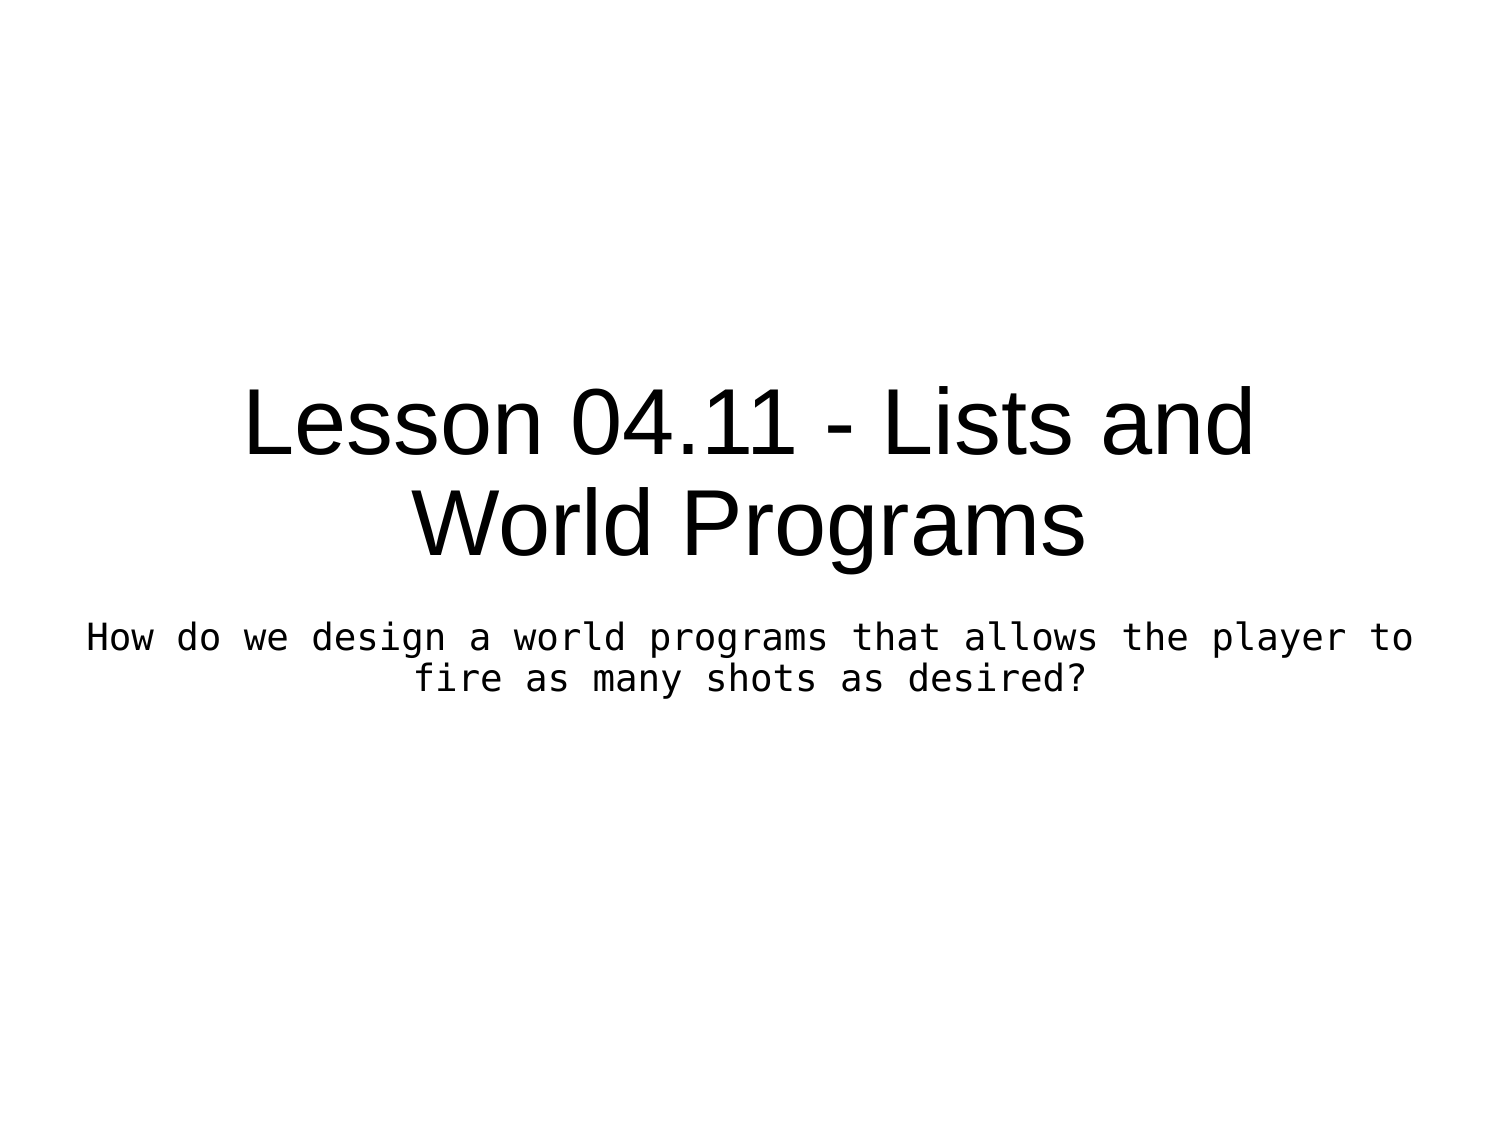

# Lesson 04.11 - Lists and World Programs
How do we design a world programs that allows the player to fire as many shots as desired?